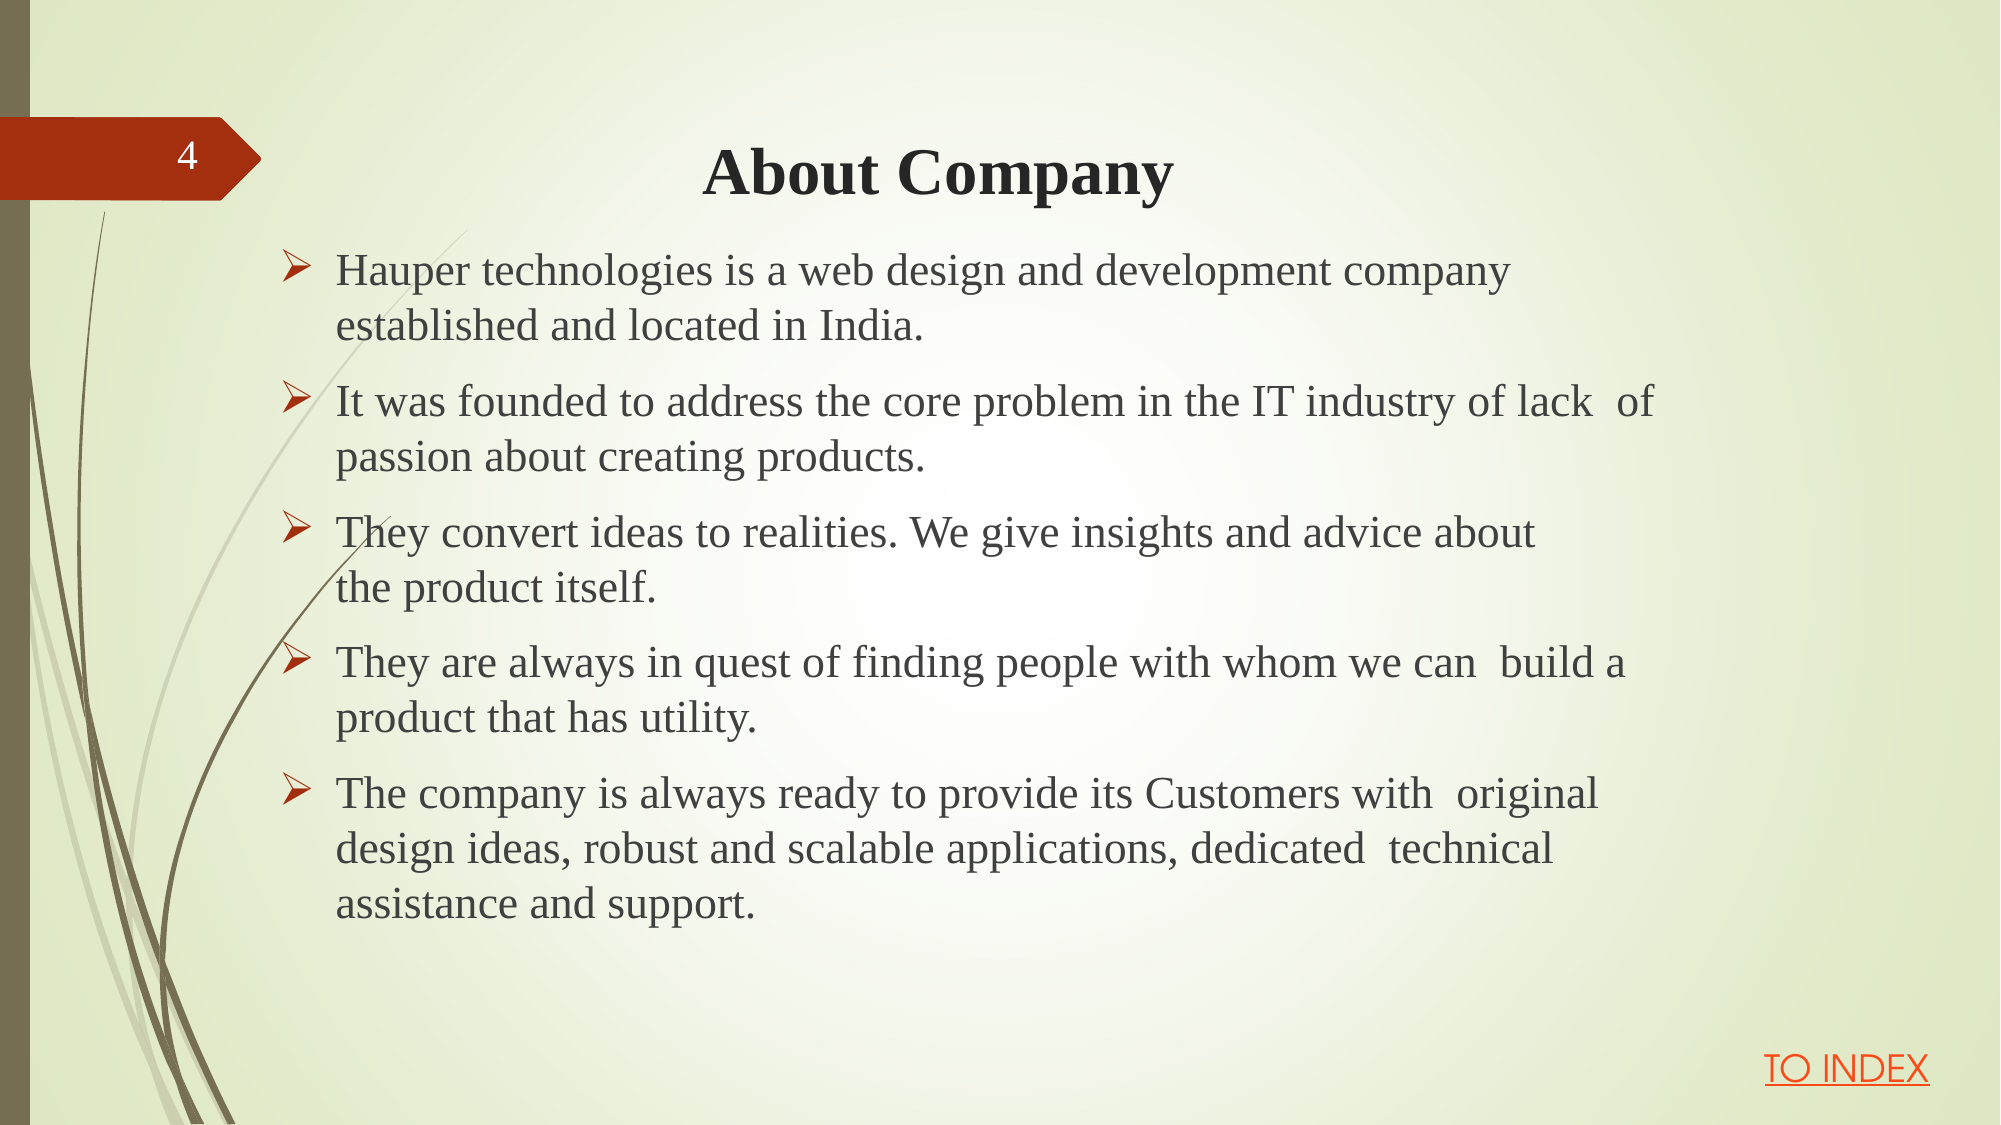

4
# About Company
Hauper technologies is a web design and development company  established and located in India.
It was founded to address the core problem in the IT industry of lack  of passion about creating products.
They convert ideas to realities. We give insights and advice about
	the product itself.
They are always in quest of finding people with whom we can  build a product that has utility.
The company is always ready to provide its Customers with  original design ideas, robust and scalable applications, dedicated  technical assistance and support.
TO INDEX